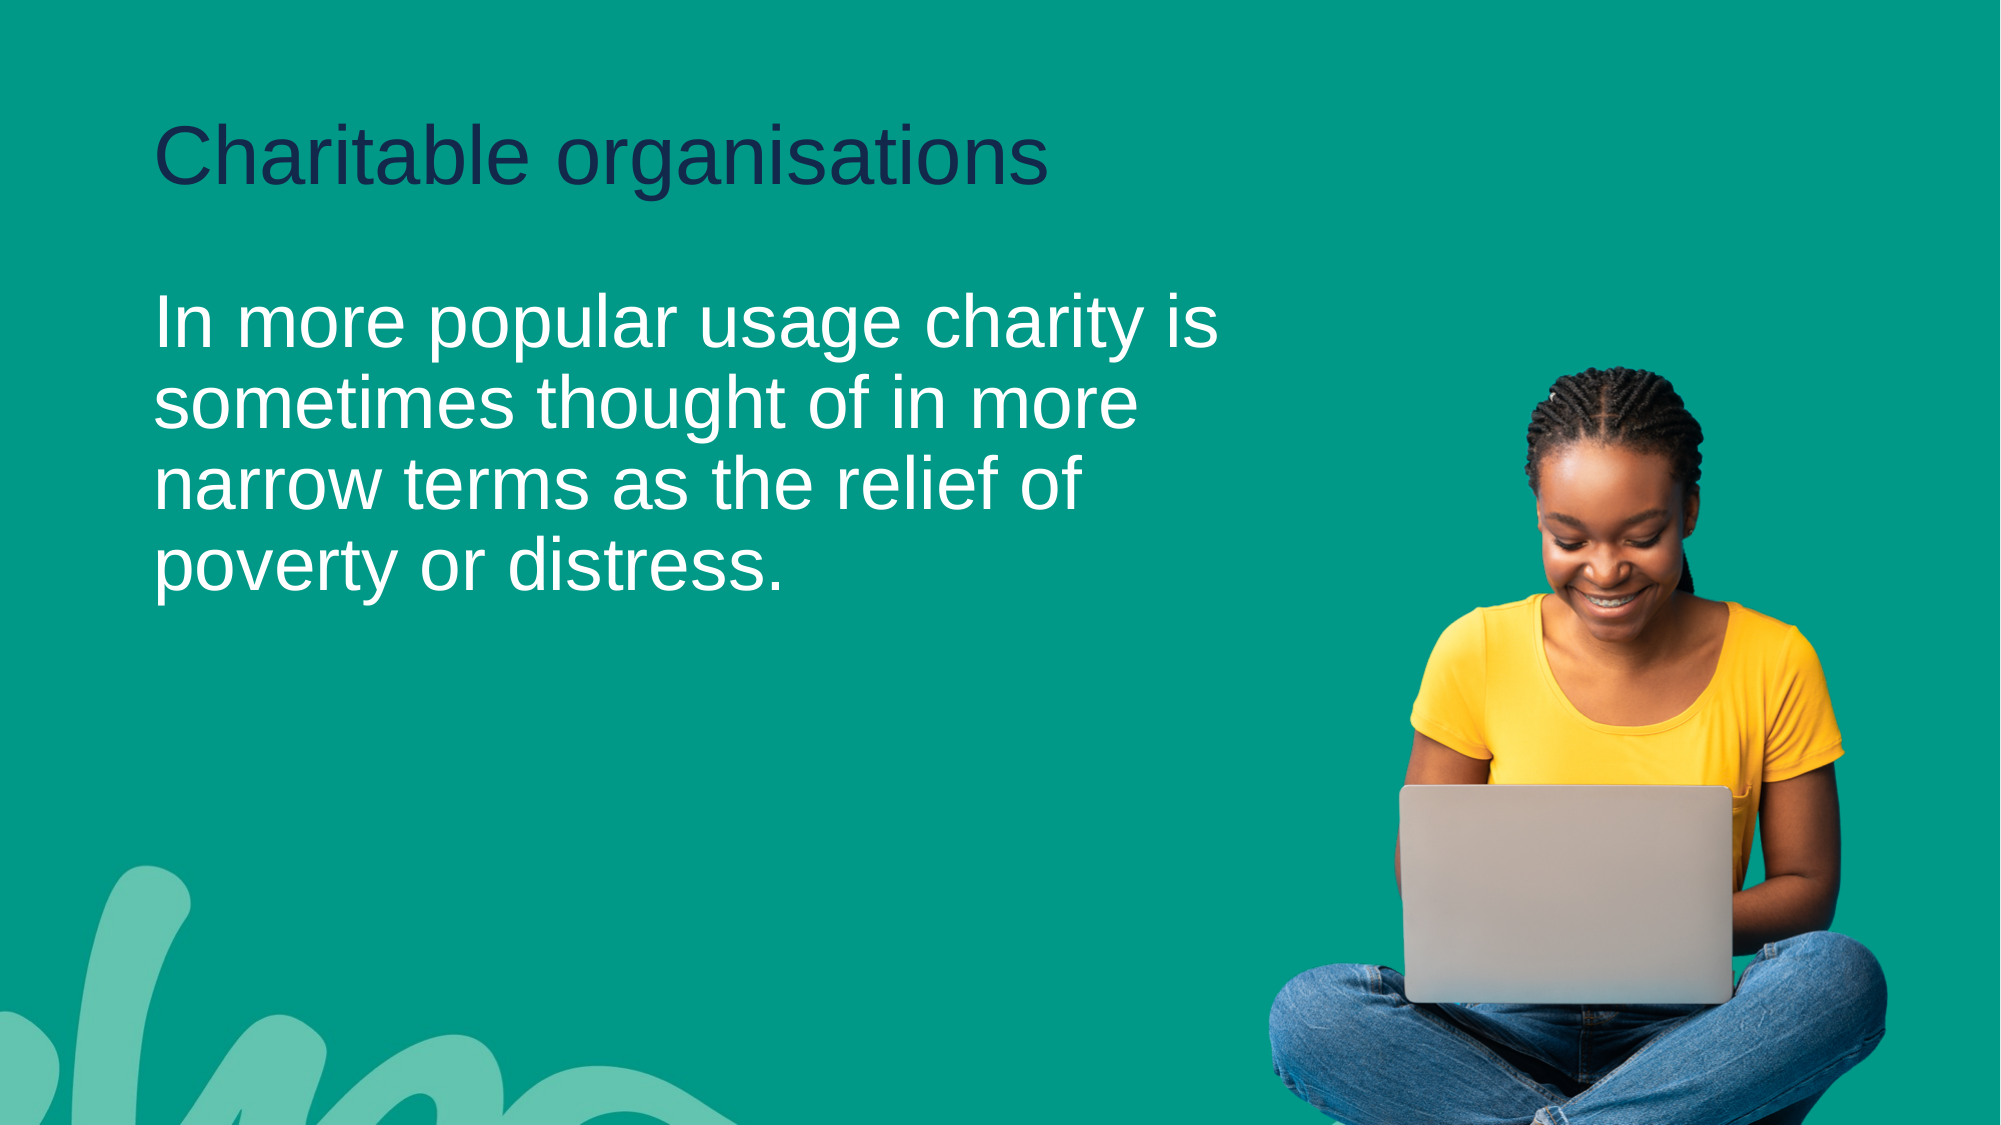

Charitable organisations
# In more popular usage charity is sometimes thought of in more narrow terms as the relief of poverty or distress.